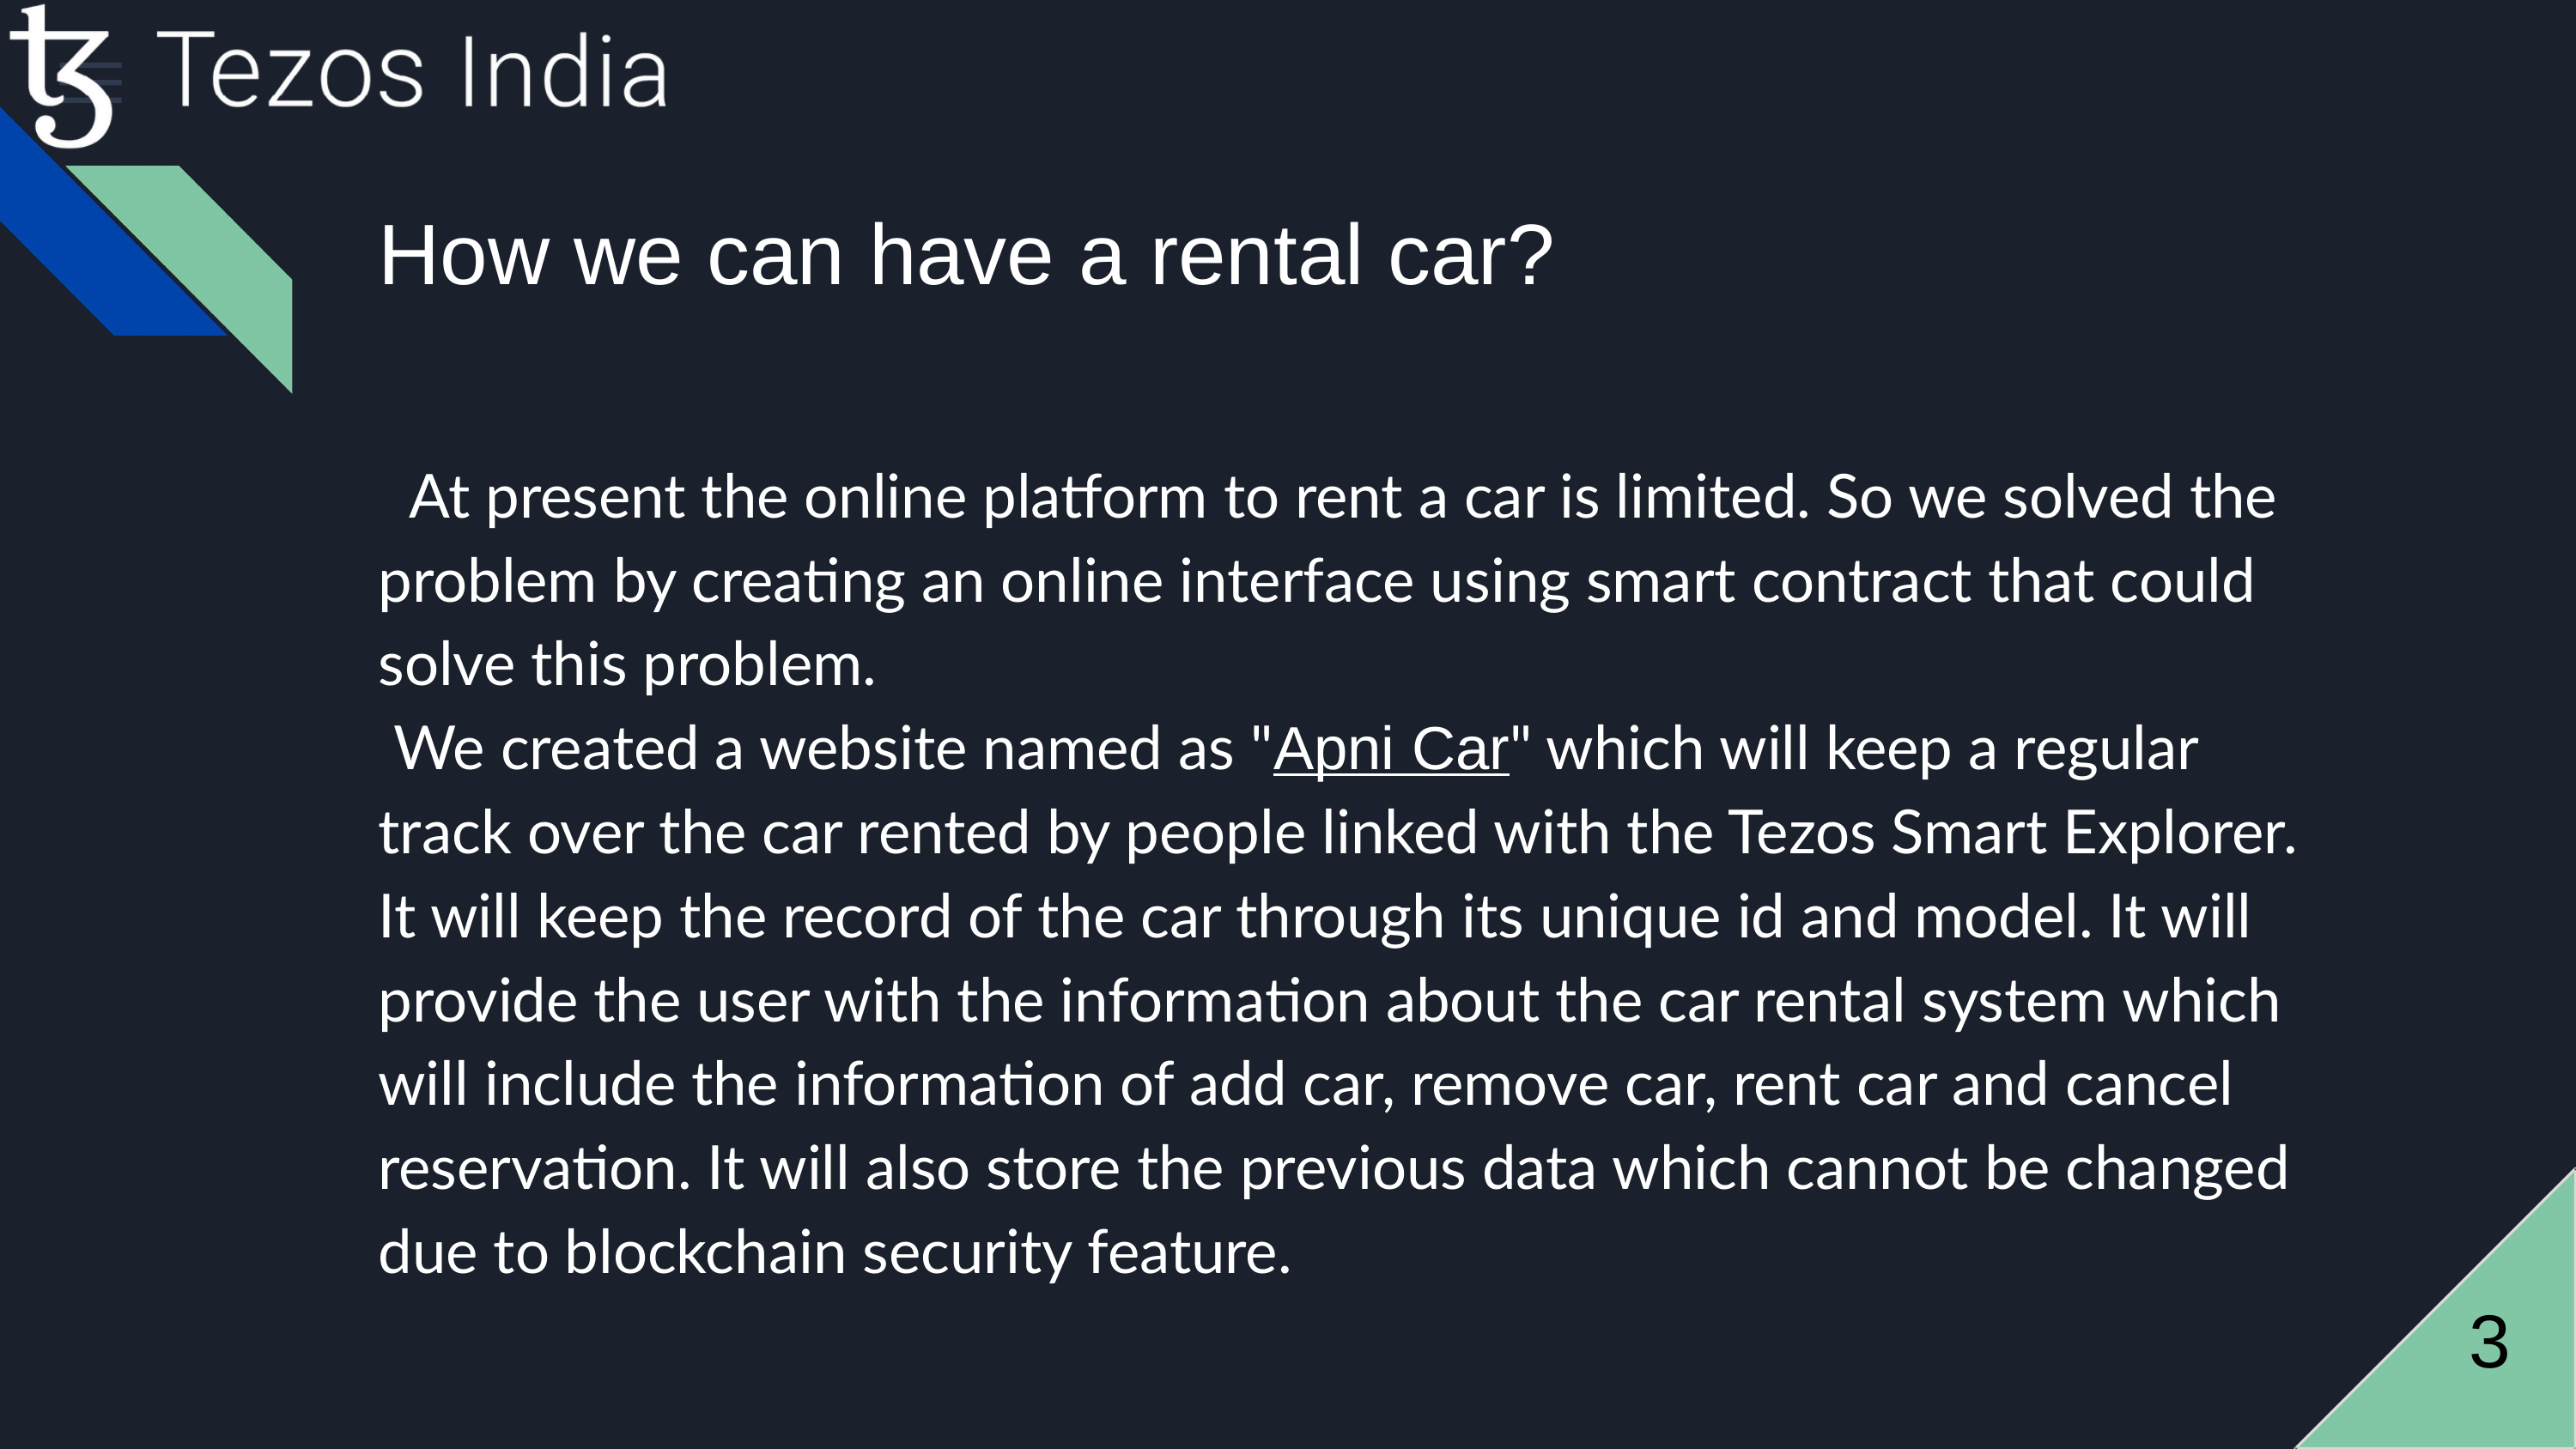

How we can have a rental car?
  At present the online platform to rent a car is limited. So we solved the problem by creating an online interface using smart contract that could solve this problem.
 We created a website named as "Apni Car" which will keep a regular track over the car rented by people linked with the Tezos Smart Explorer.
It will keep the record of the car through its unique id and model. It will provide the user with the information about the car rental system which will include the information of add car, remove car, rent car and cancel reservation. It will also store the previous data which cannot be changed due to blockchain security feature.

3